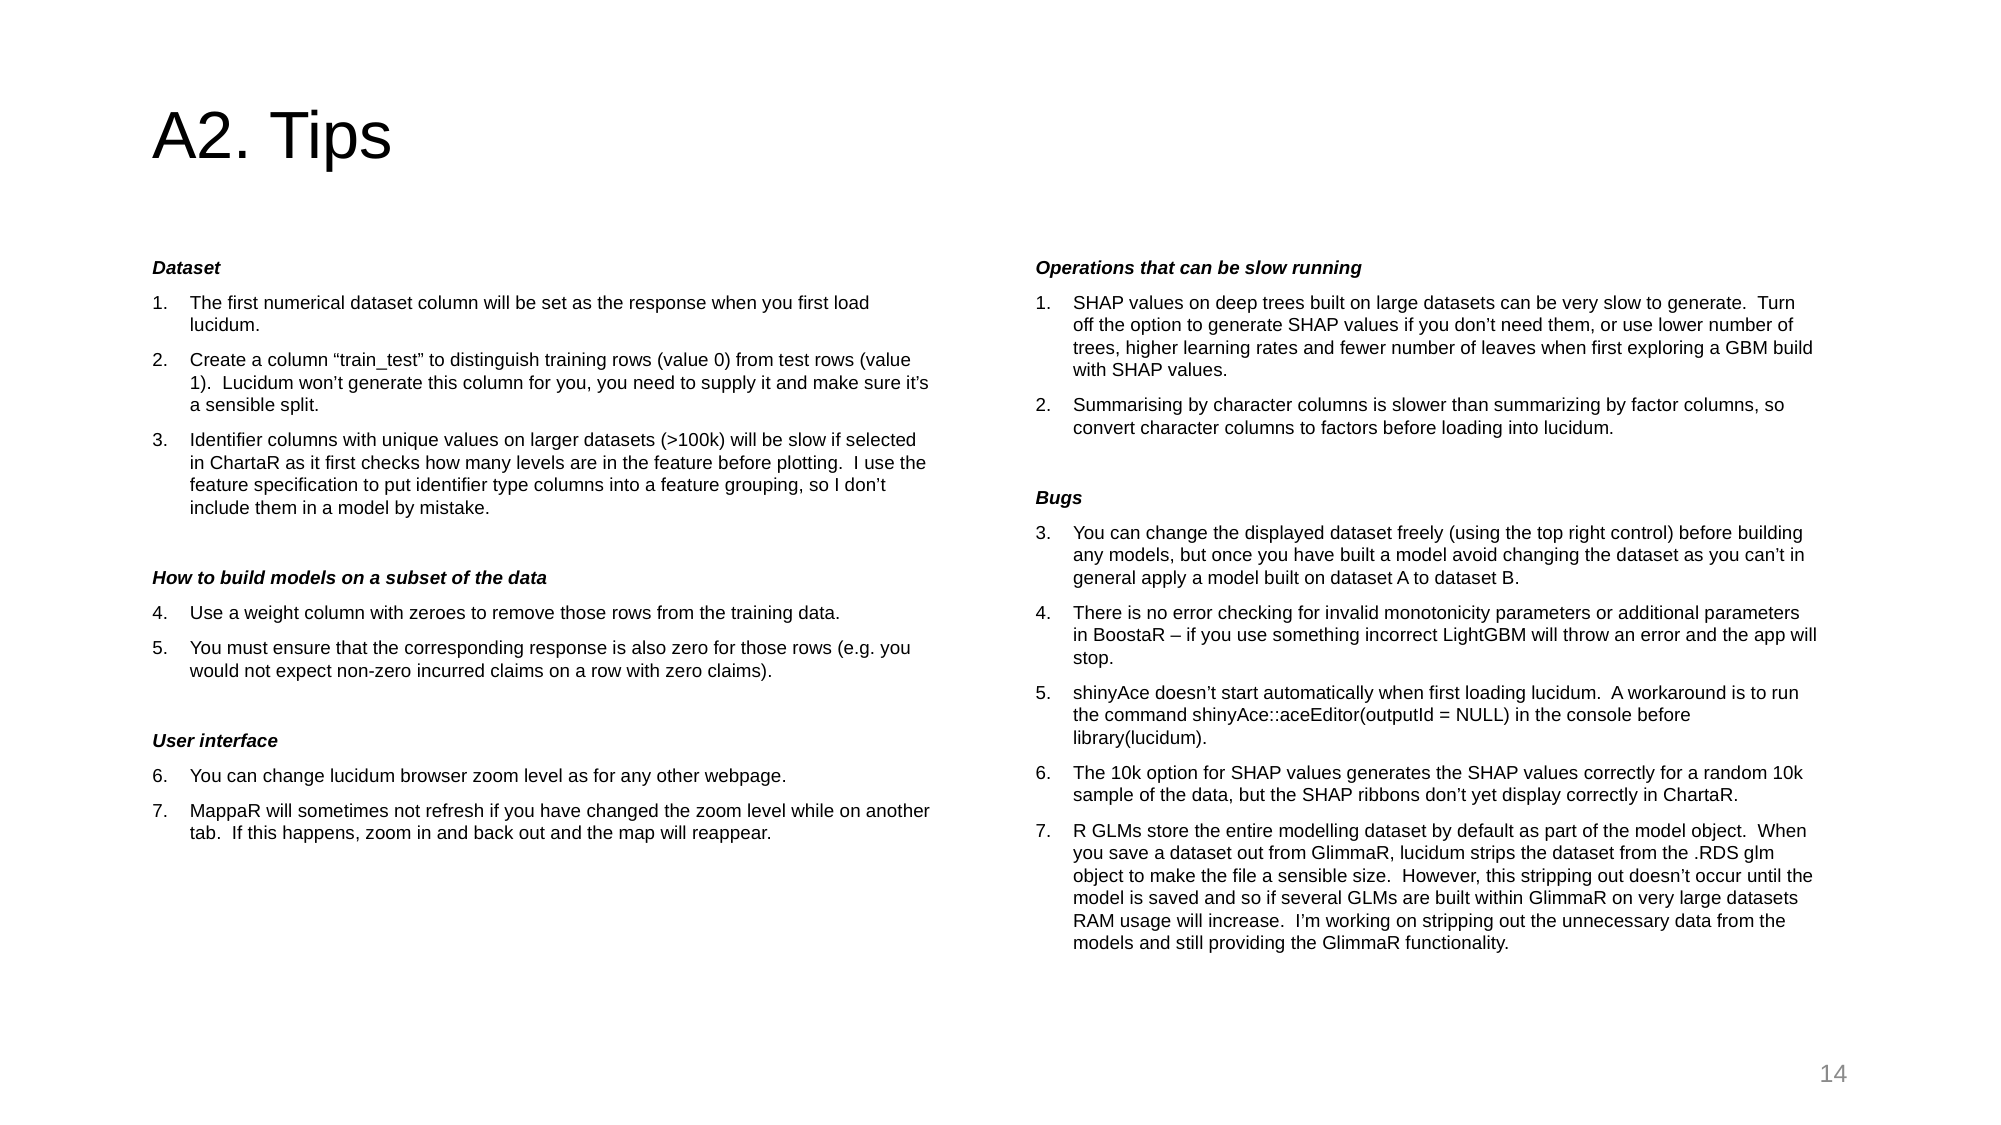

# A2. Tips
Operations that can be slow running
SHAP values on deep trees built on large datasets can be very slow to generate.  Turn off the option to generate SHAP values if you don’t need them, or use lower number of trees, higher learning rates and fewer number of leaves when first exploring a GBM build with SHAP values.
Summarising by character columns is slower than summarizing by factor columns, so convert character columns to factors before loading into lucidum.

Bugs
You can change the displayed dataset freely (using the top right control) before building any models, but once you have built a model avoid changing the dataset as you can’t in general apply a model built on dataset A to dataset B.
There is no error checking for invalid monotonicity parameters or additional parameters in BoostaR – if you use something incorrect LightGBM will throw an error and the app will stop.
shinyAce doesn’t start automatically when first loading lucidum.  A workaround is to run the command shinyAce::aceEditor(outputId = NULL) in the console before library(lucidum).
The 10k option for SHAP values generates the SHAP values correctly for a random 10k sample of the data, but the SHAP ribbons don’t yet display correctly in ChartaR.
R GLMs store the entire modelling dataset by default as part of the model object.  When you save a dataset out from GlimmaR, lucidum strips the dataset from the .RDS glm object to make the file a sensible size.  However, this stripping out doesn’t occur until the model is saved and so if several GLMs are built within GlimmaR on very large datasets RAM usage will increase.  I’m working on stripping out the unnecessary data from the models and still providing the GlimmaR functionality.
Dataset
The first numerical dataset column will be set as the response when you first load lucidum.
Create a column “train_test” to distinguish training rows (value 0) from test rows (value 1).  Lucidum won’t generate this column for you, you need to supply it and make sure it’s a sensible split.
Identifier columns with unique values on larger datasets (>100k) will be slow if selected in ChartaR as it first checks how many levels are in the feature before plotting.  I use the feature specification to put identifier type columns into a feature grouping, so I don’t include them in a model by mistake.

How to build models on a subset of the data
Use a weight column with zeroes to remove those rows from the training data.
You must ensure that the corresponding response is also zero for those rows (e.g. you would not expect non-zero incurred claims on a row with zero claims).

User interface
You can change lucidum browser zoom level as for any other webpage.
MappaR will sometimes not refresh if you have changed the zoom level while on another tab.  If this happens, zoom in and back out and the map will reappear.

14